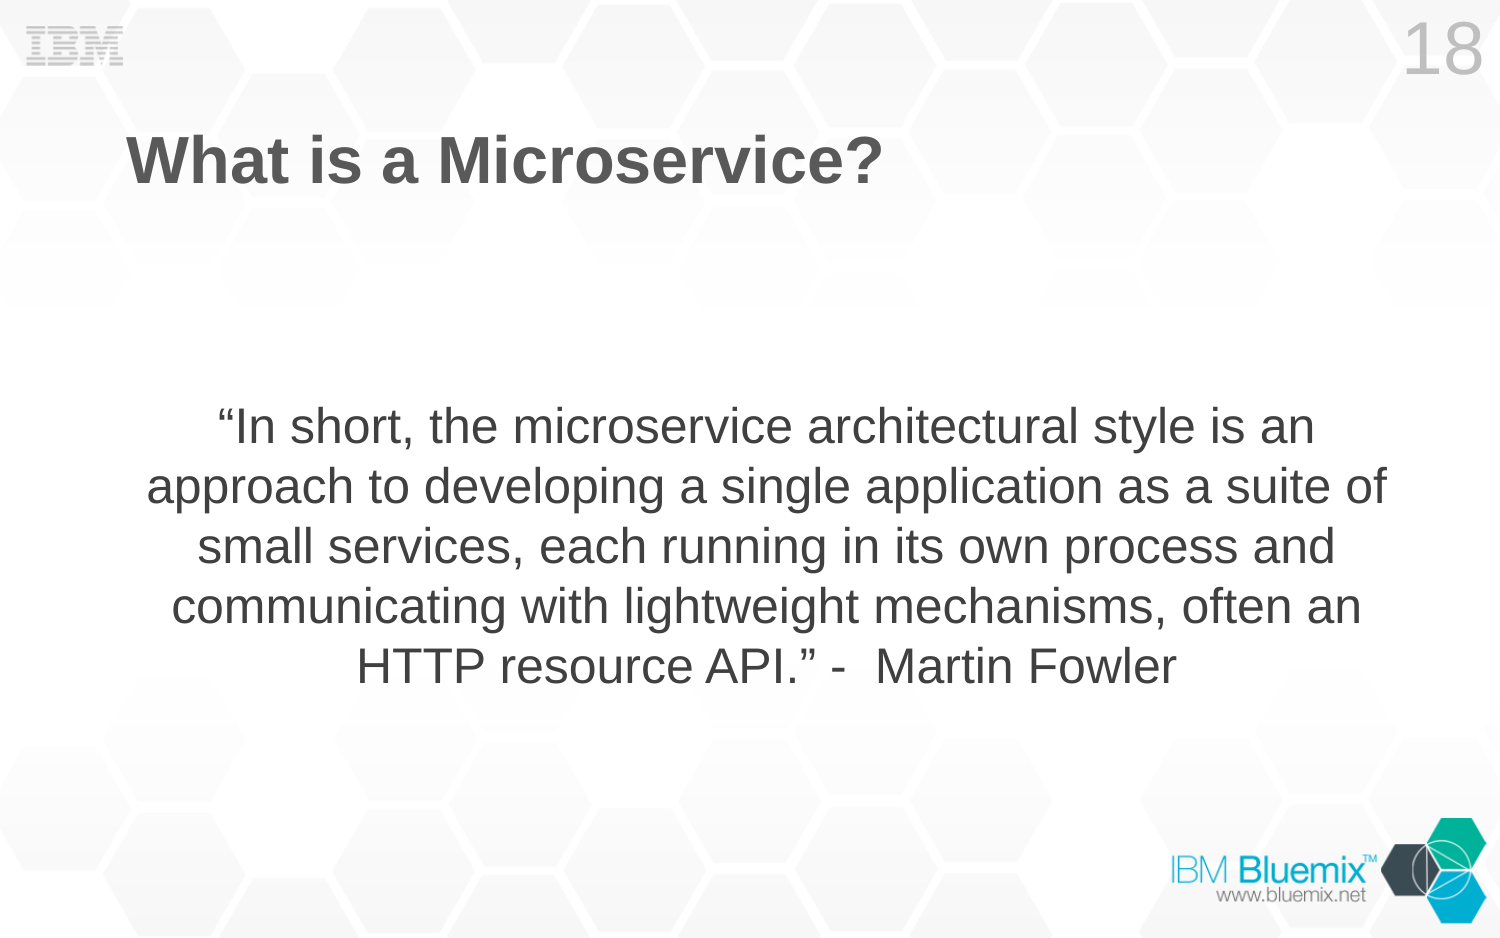

18
# What is a Microservice?

“In short, the microservice architectural style is an approach to developing a single application as a suite of small services, each running in its own process and communicating with lightweight mechanisms, often an HTTP resource API.” -  Martin Fowler